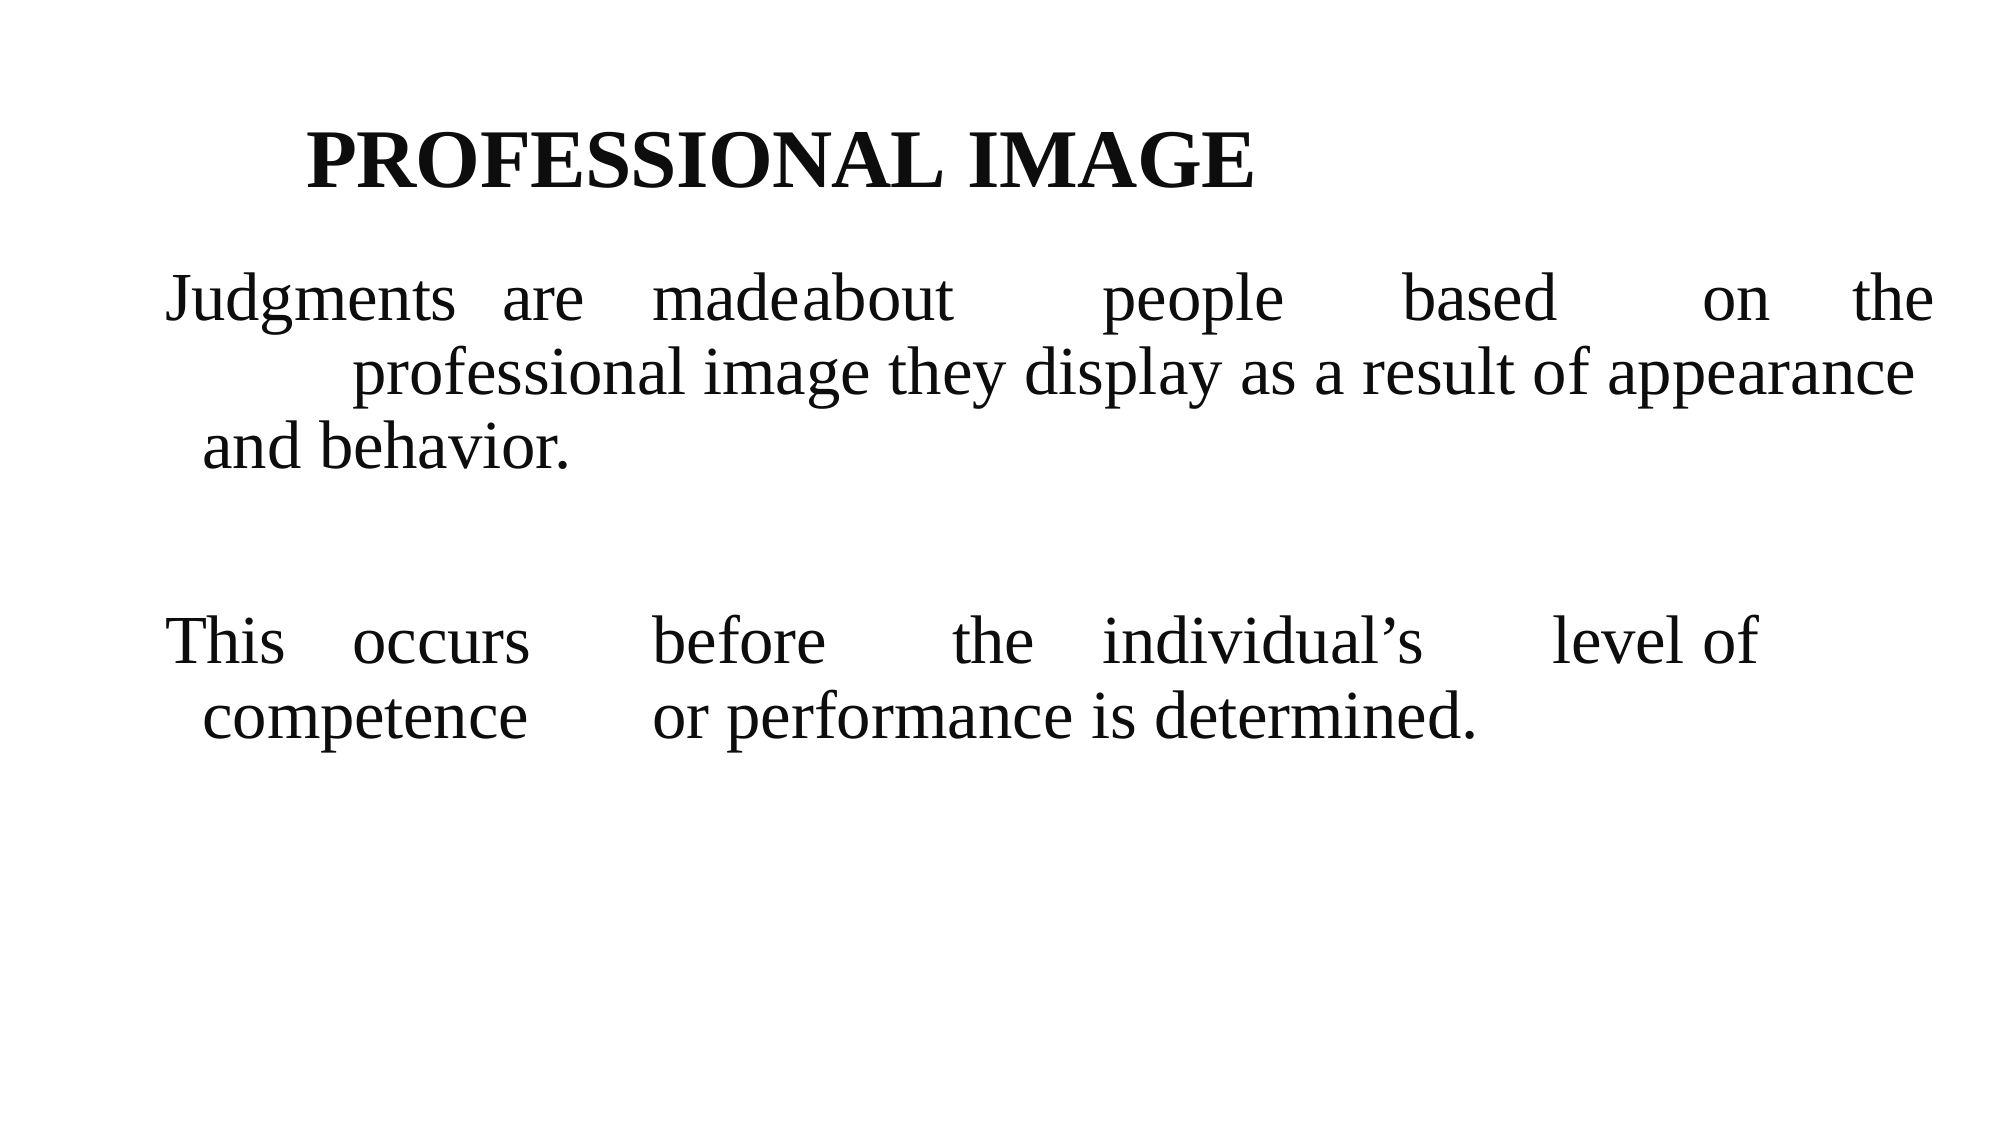

# PROFESSIONAL IMAGE
Judgments	are	made	about	people	based	on	the	professional image they display as a result of appearance and behavior.

This	occurs	before	the	individual’s	level	of	competence	or performance is determined.